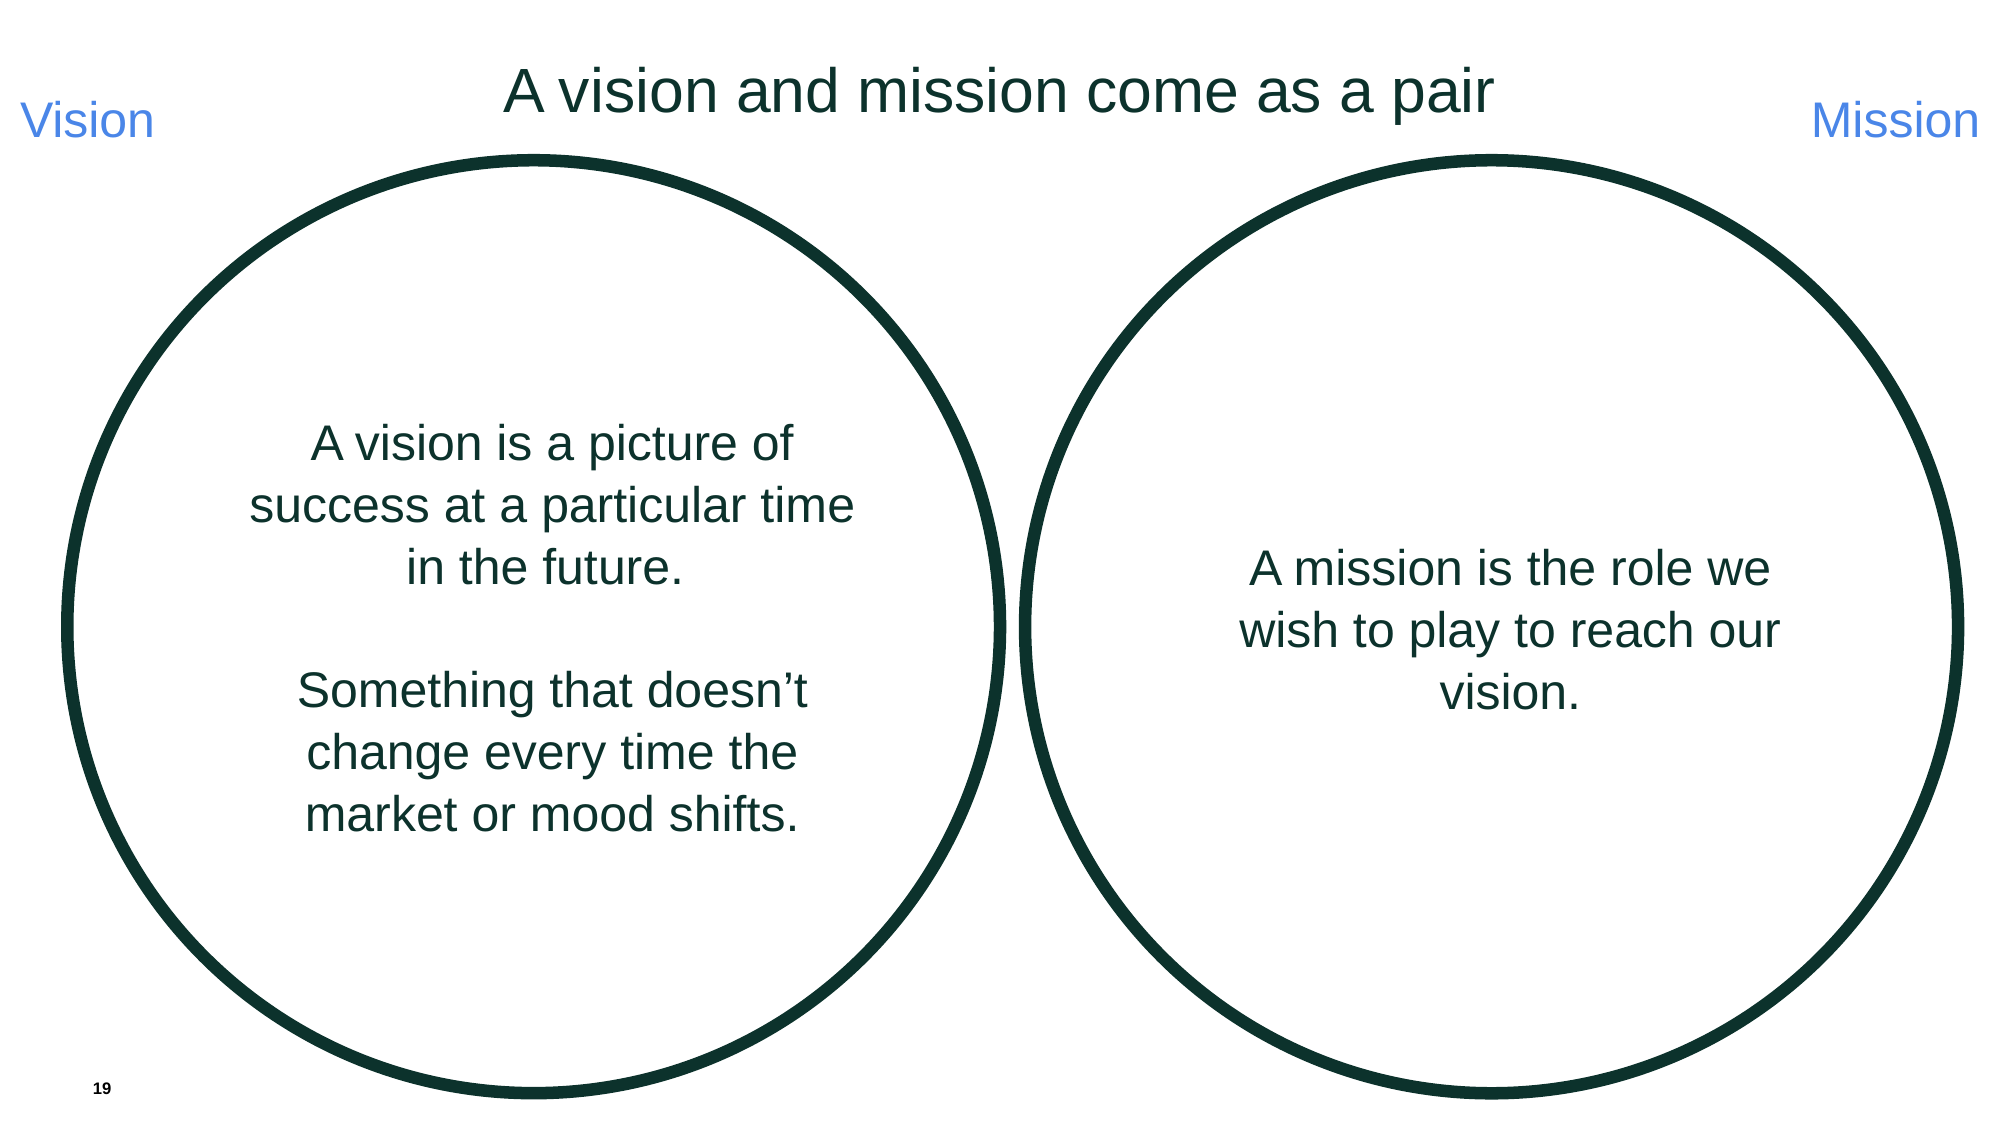

# A vision and mission come as a pair
Vision
Mission

A mission is the role we wish to play to reach our vision.
A vision is a picture of success at a particular time in the future.
Something that doesn’t change every time the market or mood shifts.
19